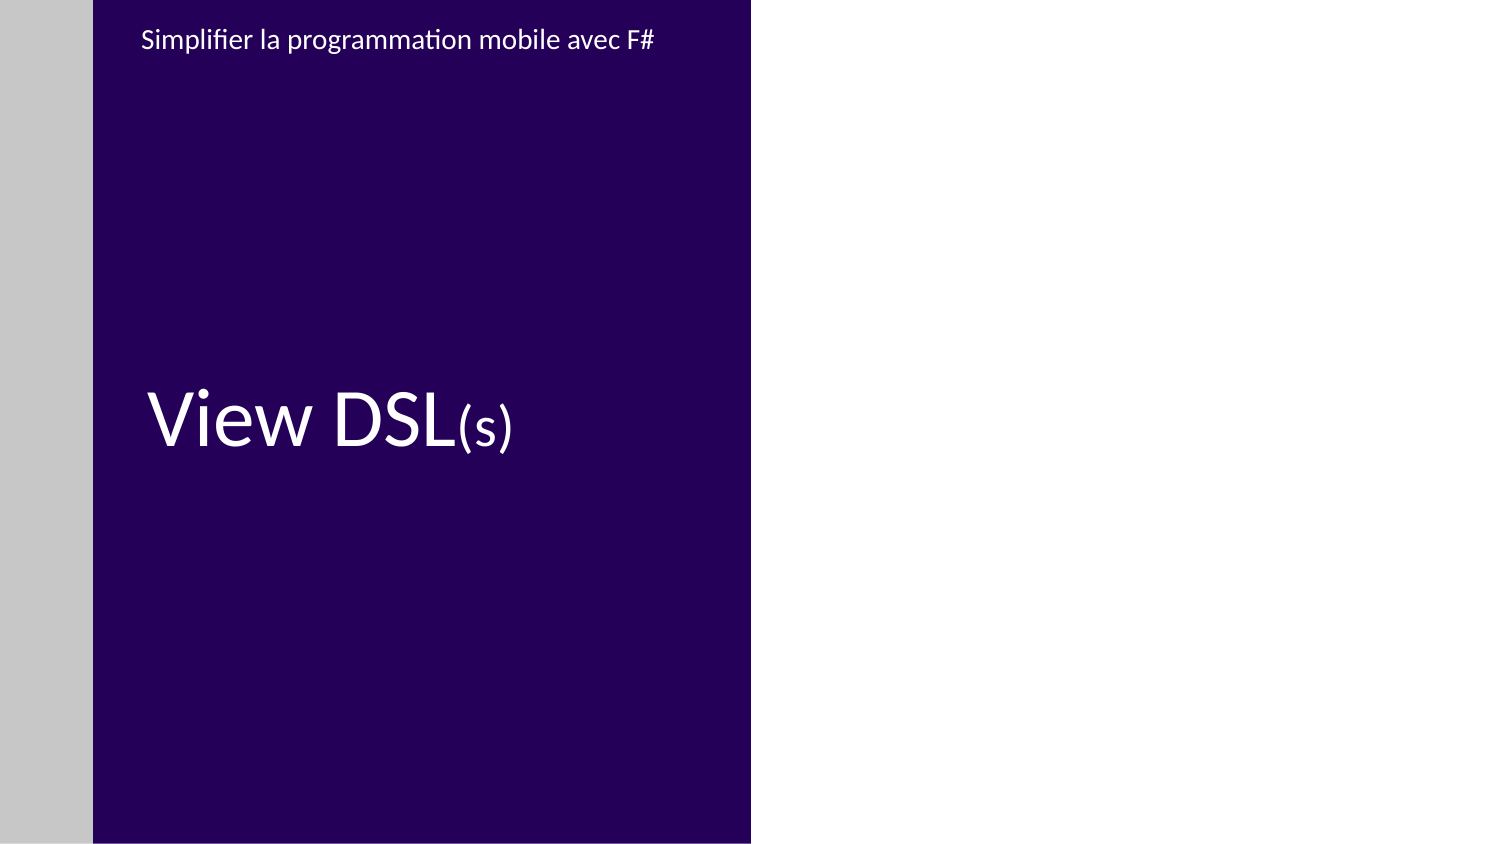

Simplifier la programmation mobile avec F#
# View DSL(s)